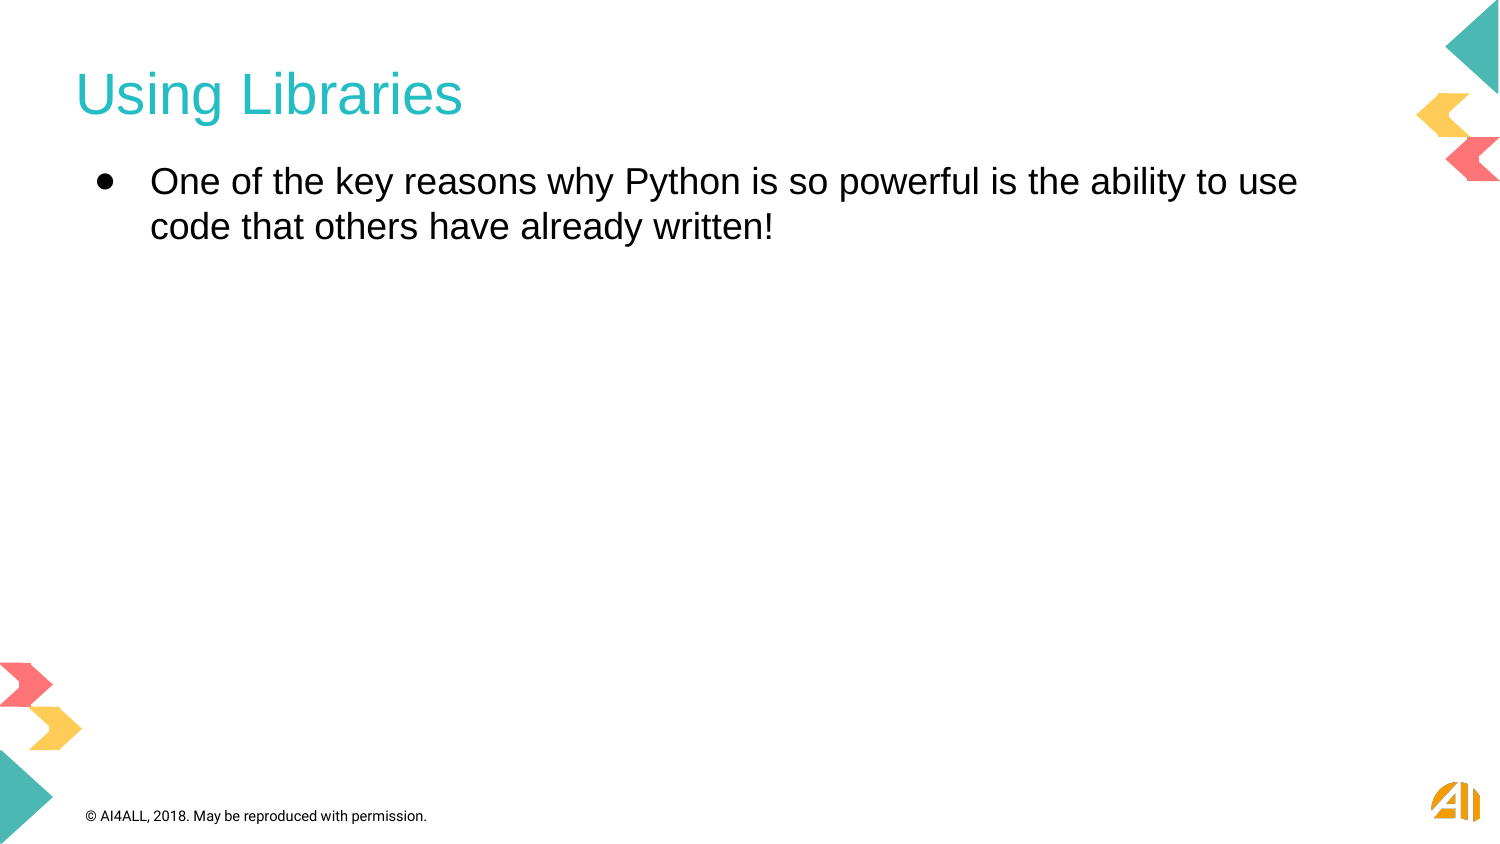

# Using Libraries
One of the key reasons why Python is so powerful is the ability to use code that others have already written!